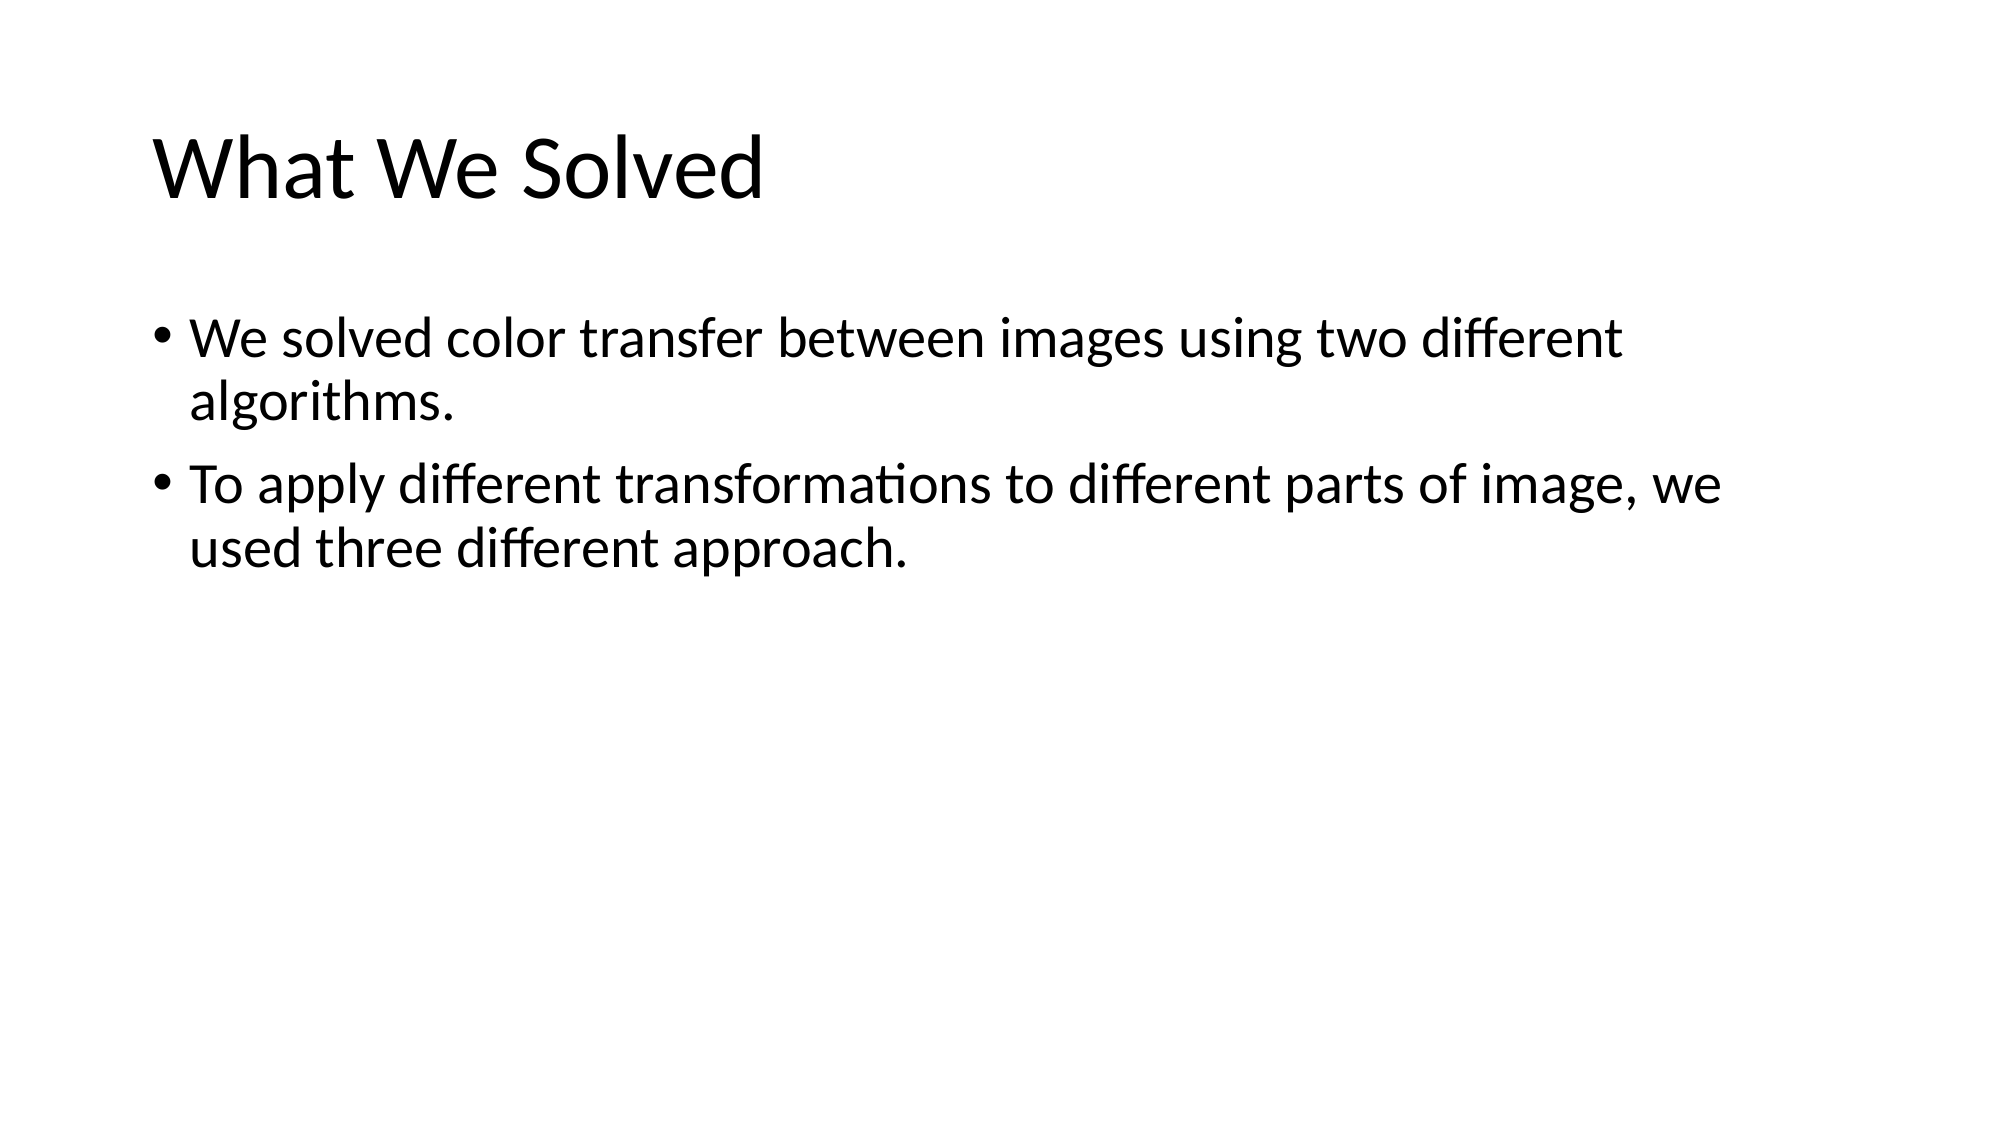

# What We Solved
We solved color transfer between images using two different  algorithms.
To apply different transformations to different parts of image, we used three different approach.